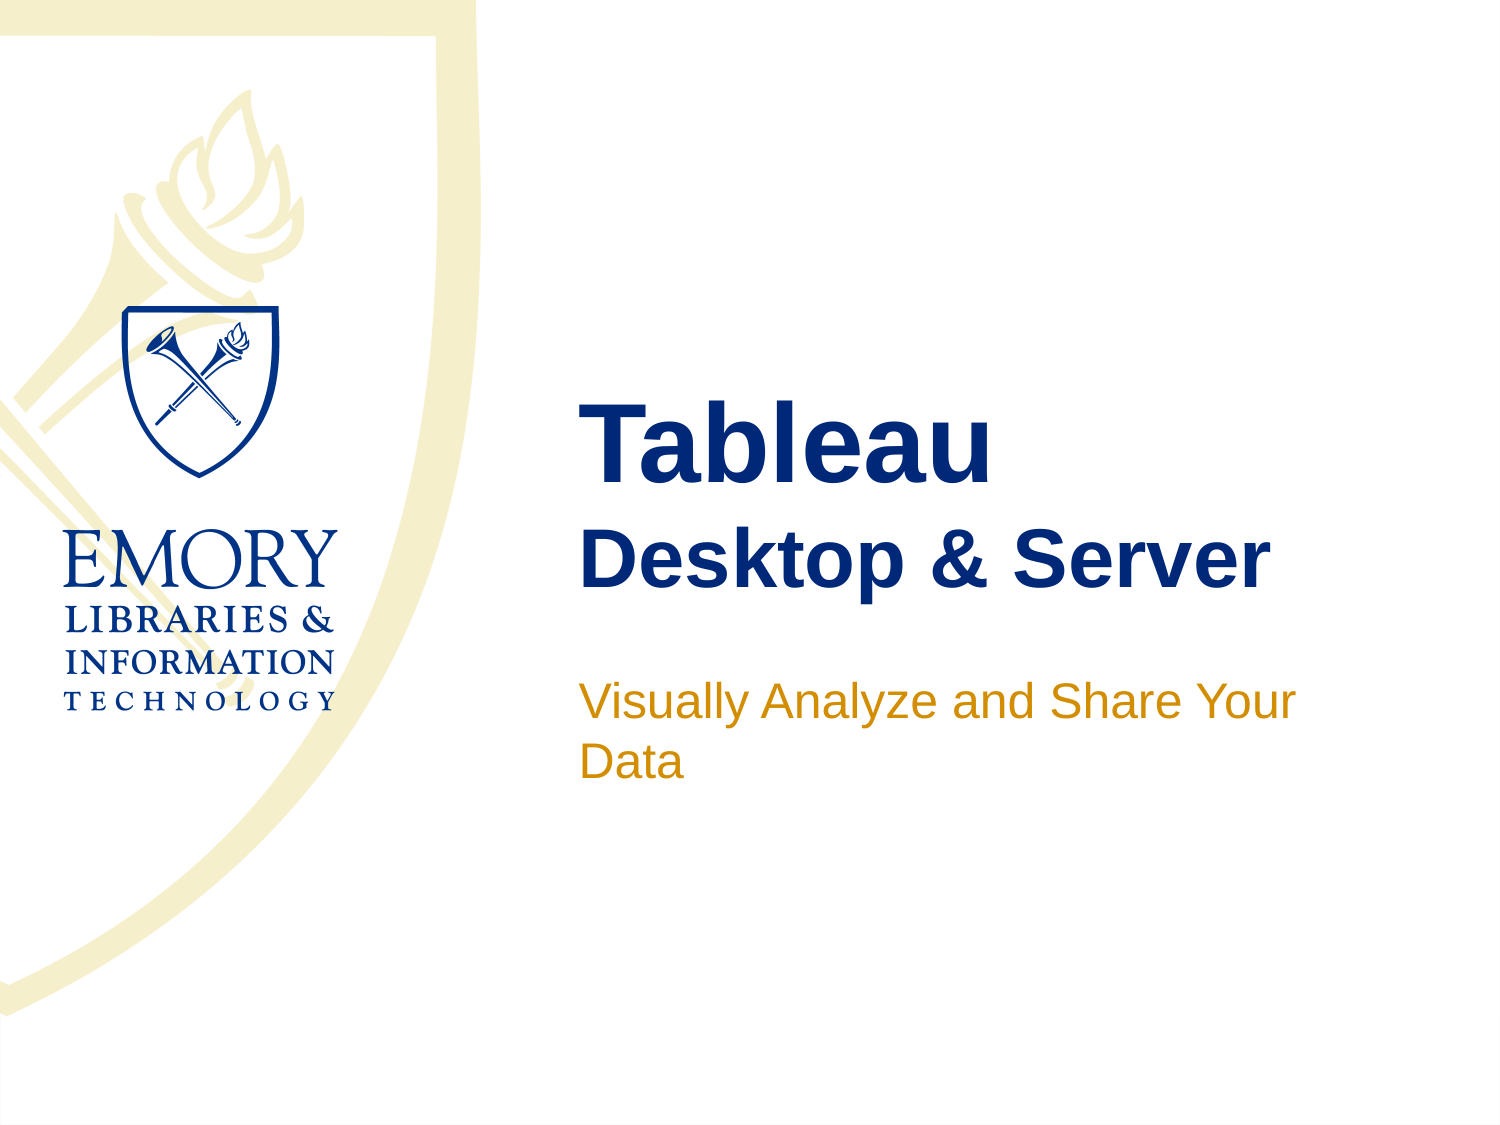

# Tableau Desktop & Server
Visually Analyze and Share Your Data